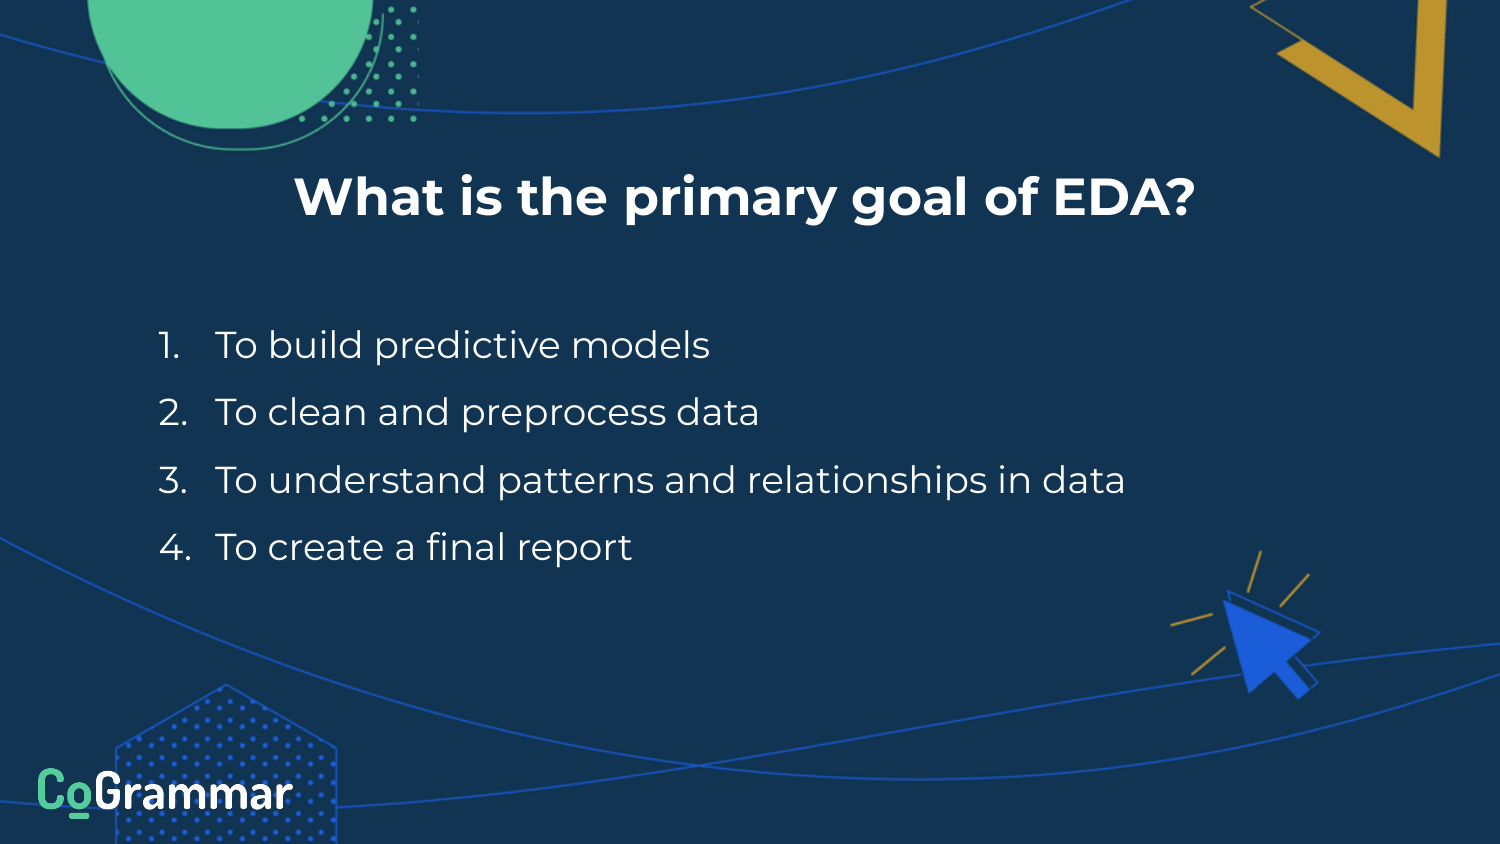

# What is the primary goal of EDA?

To build predictive models
To clean and preprocess data
To understand patterns and relationships in data
To create a final report